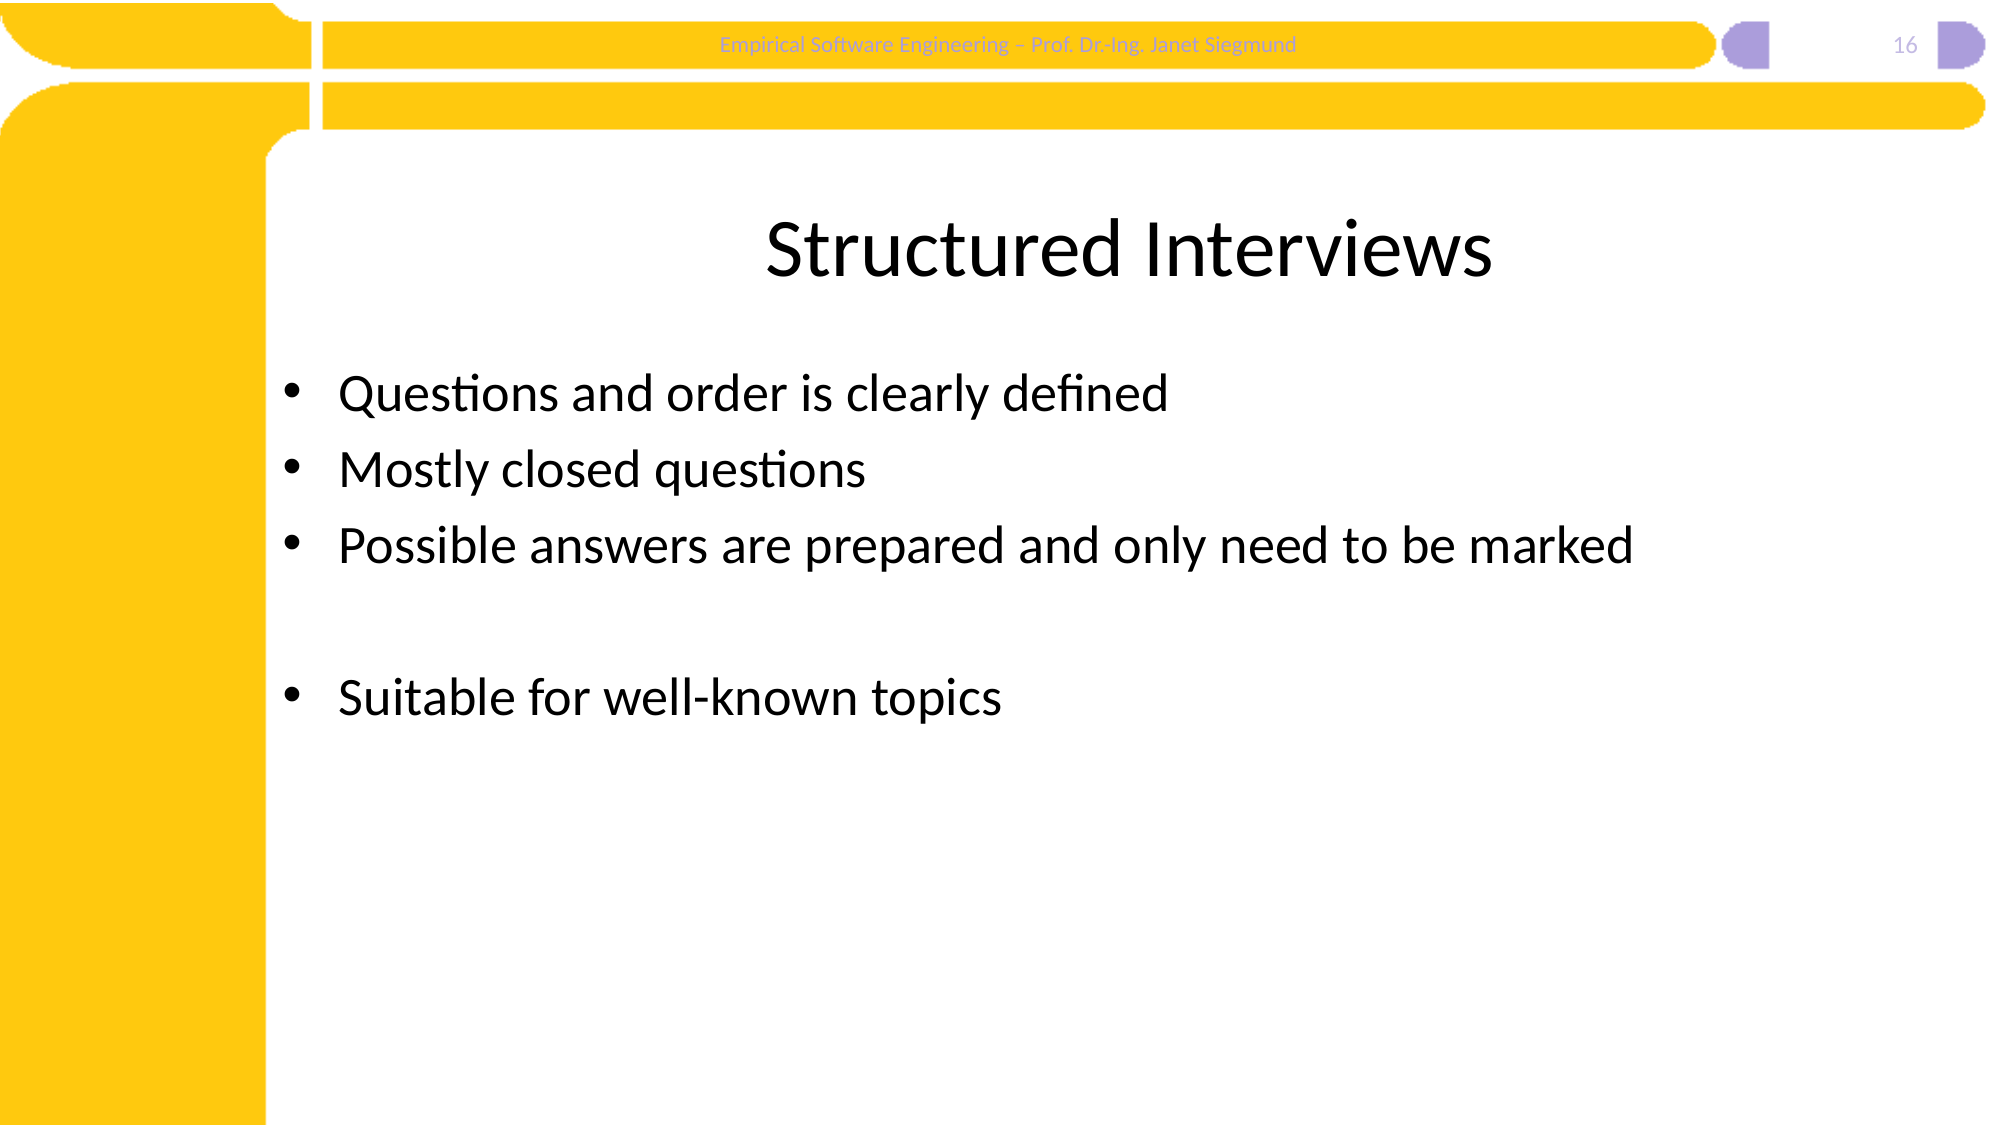

16
# Structured Interviews
Questions and order is clearly defined
Mostly closed questions
Possible answers are prepared and only need to be marked

Suitable for well-known topics